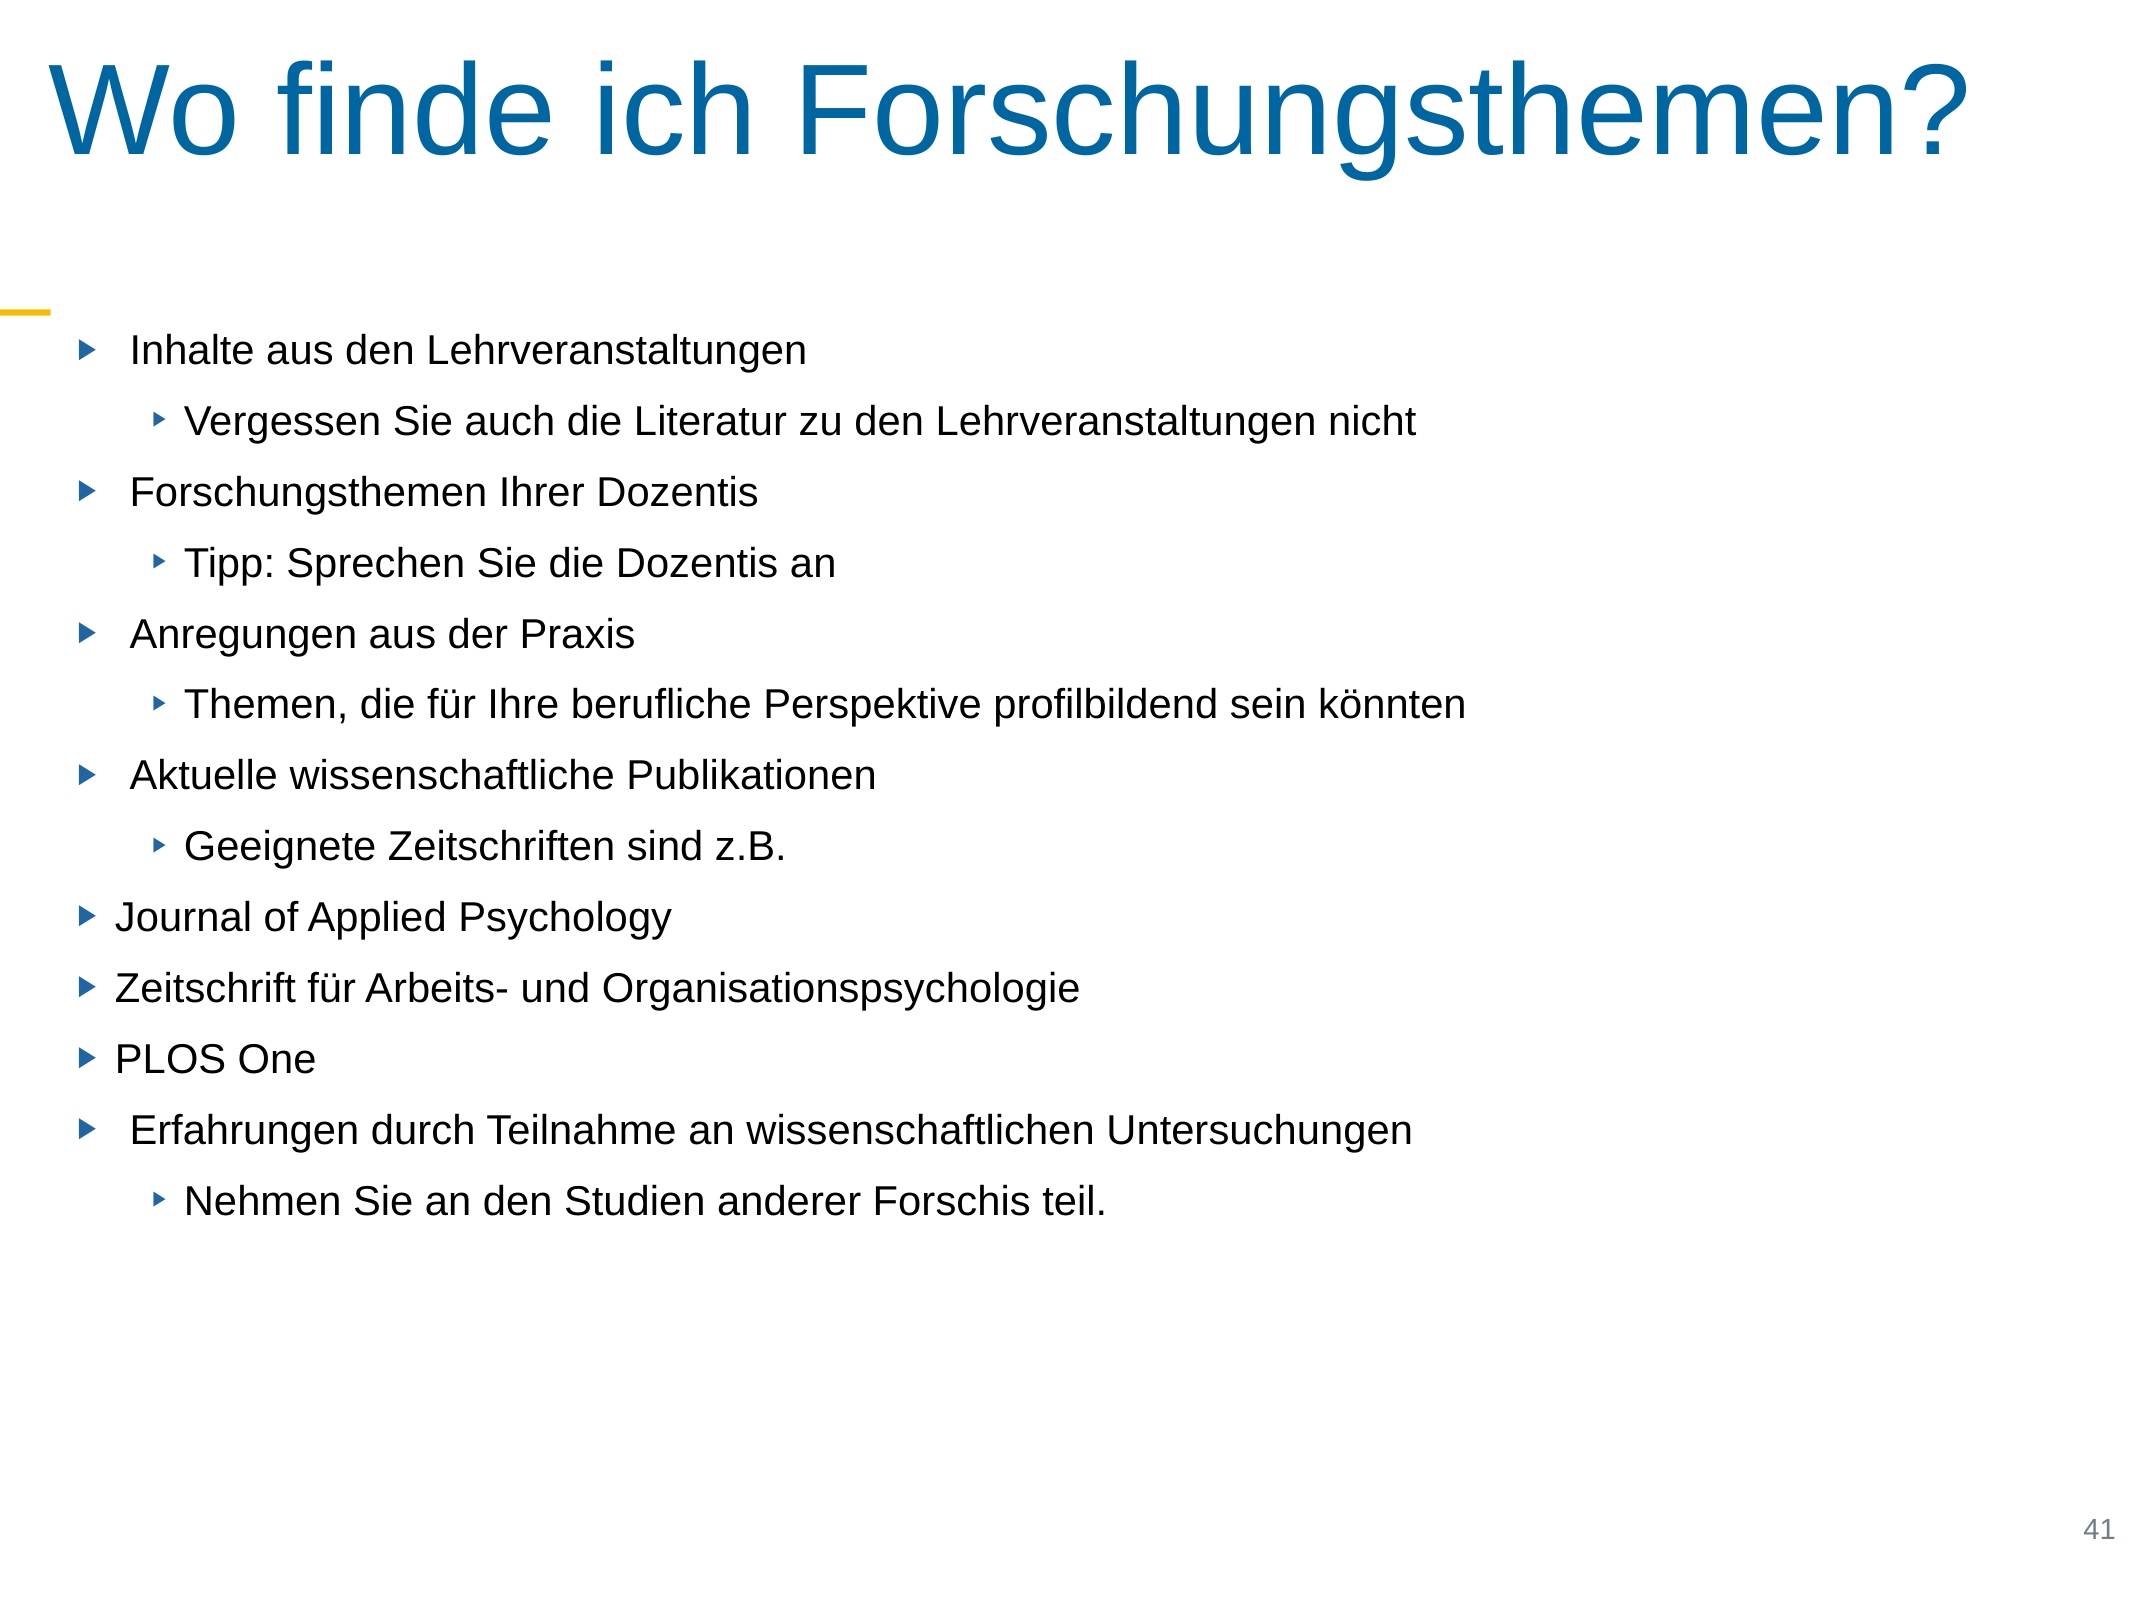

Wo finde ich Forschungsthemen?
Inhalte aus den Lehrveranstaltungen
Vergessen Sie auch die Literatur zu den Lehrveranstaltungen nicht
Forschungsthemen Ihrer Dozentis
Tipp: Sprechen Sie die Dozentis an
Anregungen aus der Praxis
Themen, die für Ihre berufliche Perspektive profilbildend sein könnten
Aktuelle wissenschaftliche Publikationen
Geeignete Zeitschriften sind z.B.
Journal of Applied Psychology
Zeitschrift für Arbeits- und Organisationspsychologie
PLOS One
Erfahrungen durch Teilnahme an wissenschaftlichen Untersuchungen
Nehmen Sie an den Studien anderer Forschis teil.
41